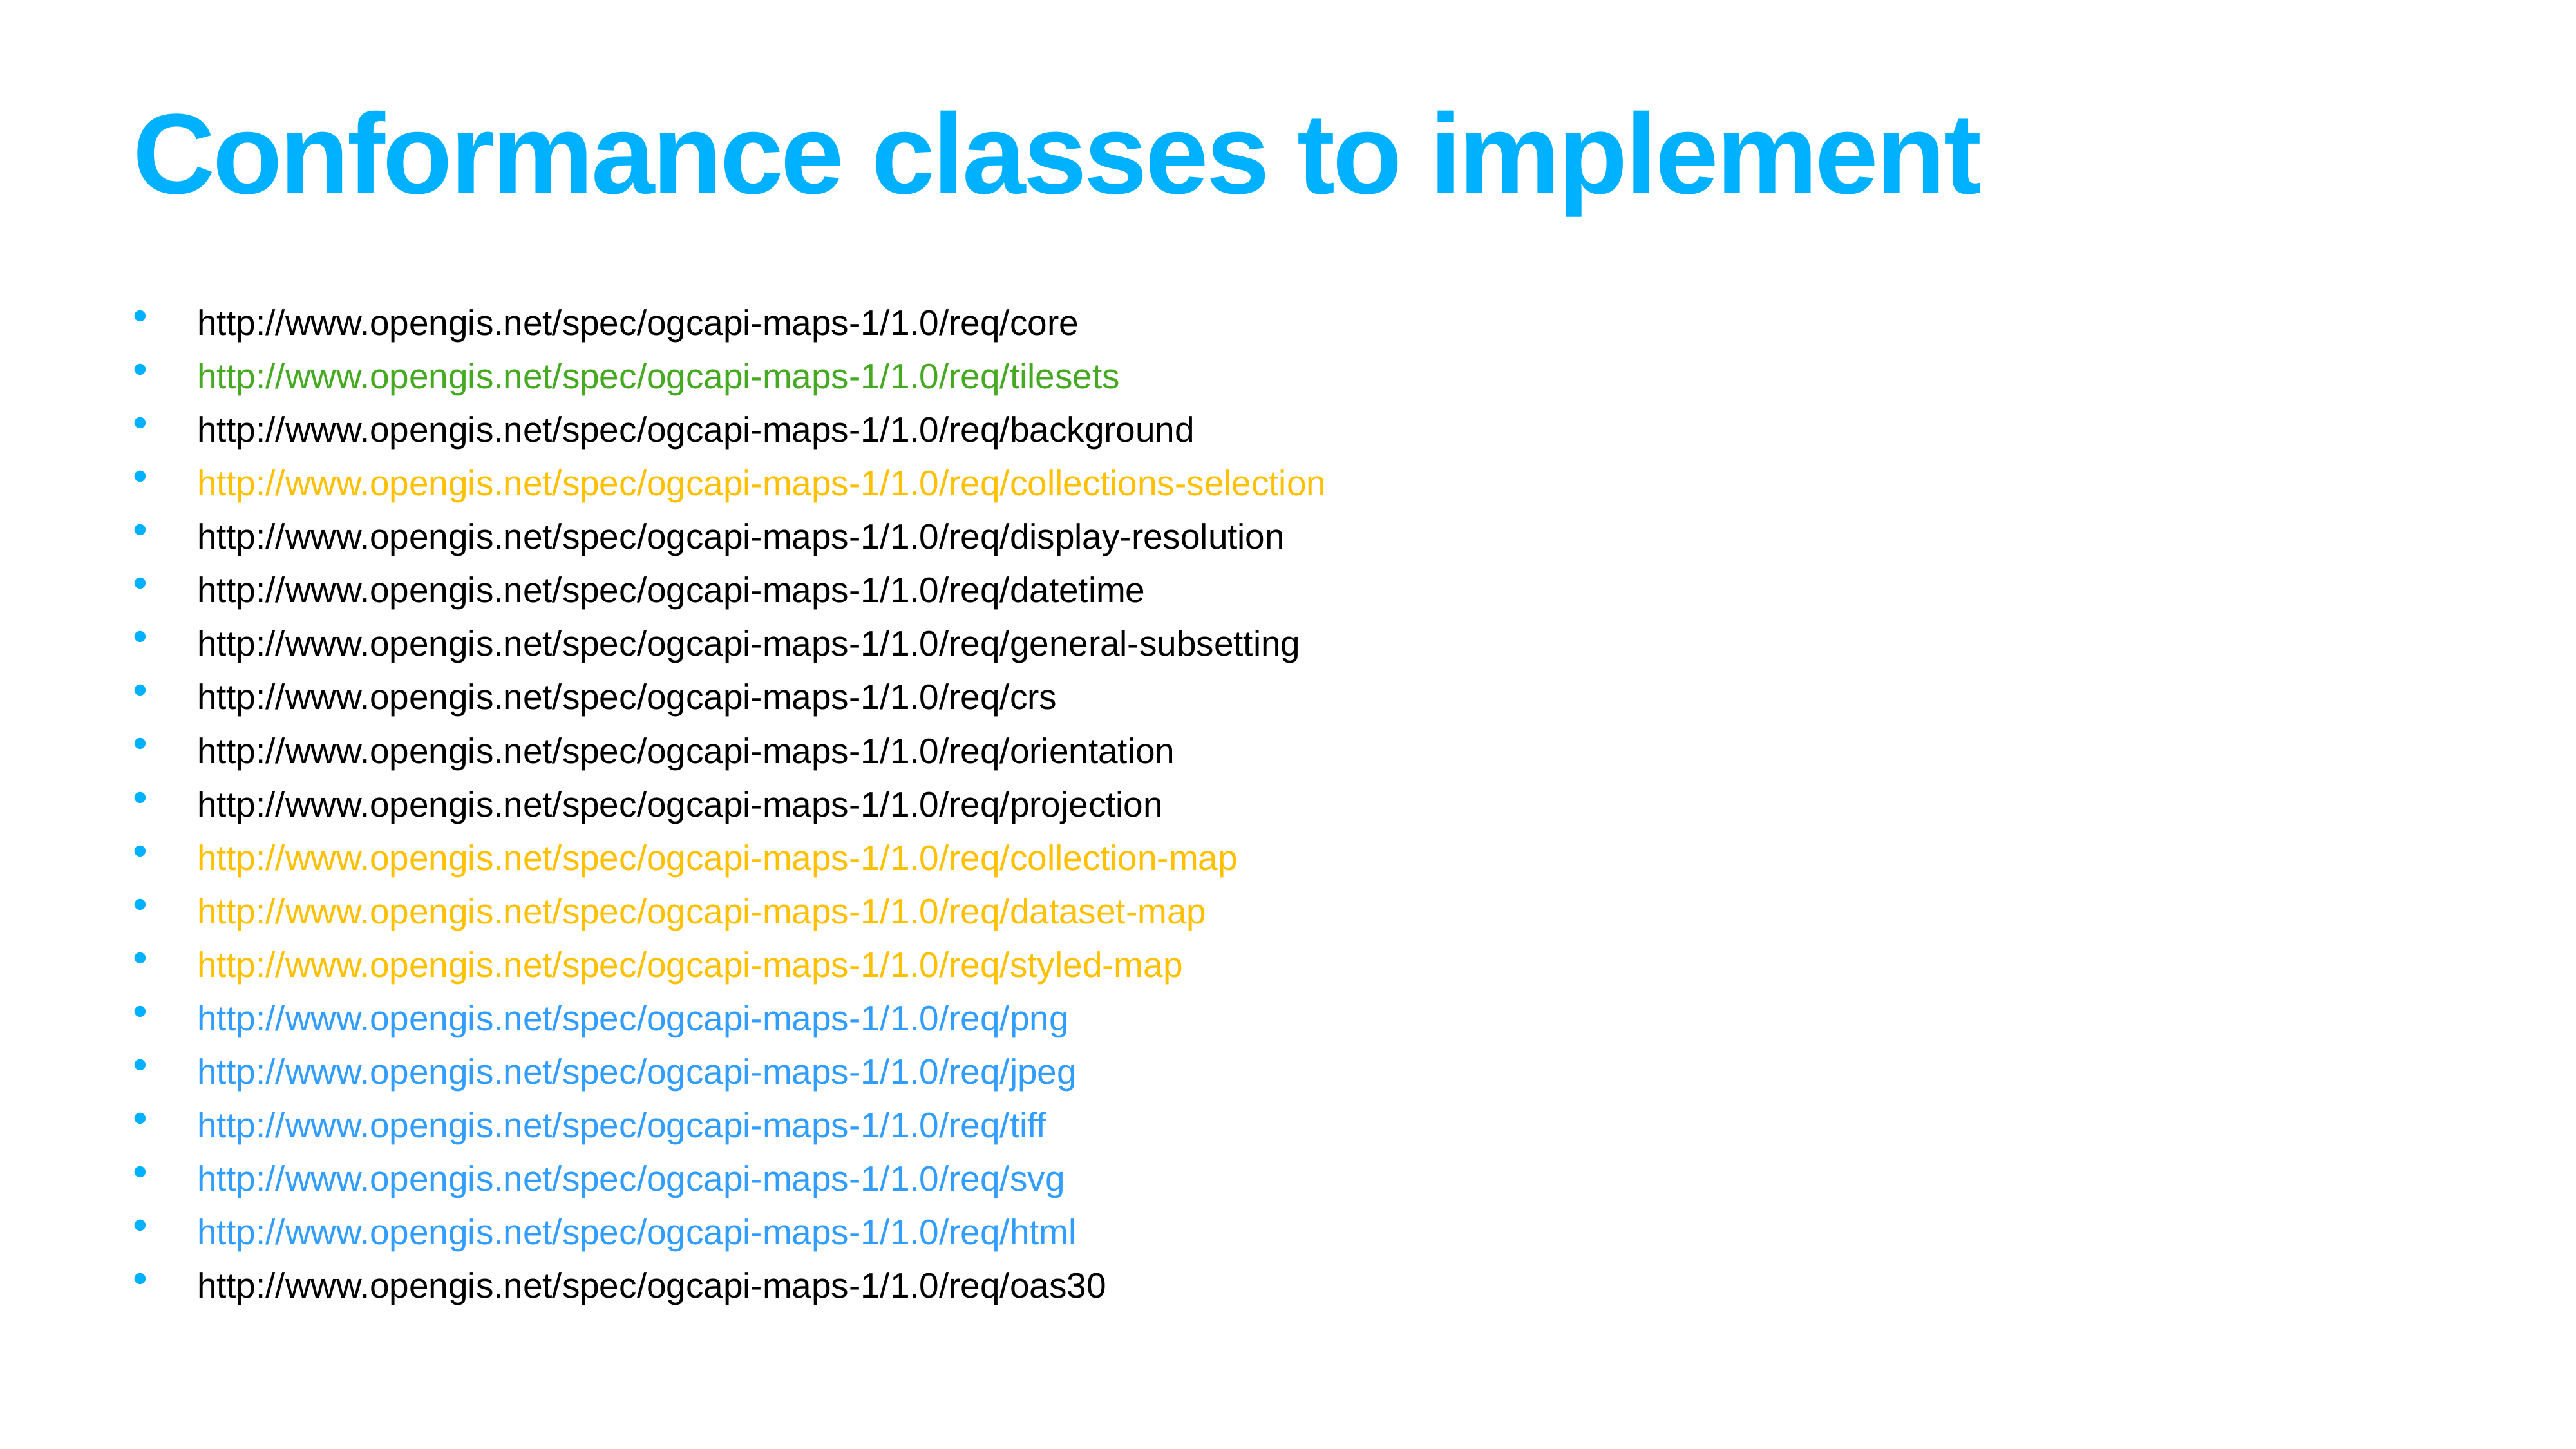

# Conformance classes to implement
http://www.opengis.net/spec/ogcapi-maps-1/1.0/req/core
http://www.opengis.net/spec/ogcapi-maps-1/1.0/req/tilesets
http://www.opengis.net/spec/ogcapi-maps-1/1.0/req/background
http://www.opengis.net/spec/ogcapi-maps-1/1.0/req/collections-selection
http://www.opengis.net/spec/ogcapi-maps-1/1.0/req/display-resolution
http://www.opengis.net/spec/ogcapi-maps-1/1.0/req/datetime
http://www.opengis.net/spec/ogcapi-maps-1/1.0/req/general-subsetting
http://www.opengis.net/spec/ogcapi-maps-1/1.0/req/crs
http://www.opengis.net/spec/ogcapi-maps-1/1.0/req/orientation
http://www.opengis.net/spec/ogcapi-maps-1/1.0/req/projection
http://www.opengis.net/spec/ogcapi-maps-1/1.0/req/collection-map
http://www.opengis.net/spec/ogcapi-maps-1/1.0/req/dataset-map
http://www.opengis.net/spec/ogcapi-maps-1/1.0/req/styled-map
http://www.opengis.net/spec/ogcapi-maps-1/1.0/req/png
http://www.opengis.net/spec/ogcapi-maps-1/1.0/req/jpeg
http://www.opengis.net/spec/ogcapi-maps-1/1.0/req/tiff
http://www.opengis.net/spec/ogcapi-maps-1/1.0/req/svg
http://www.opengis.net/spec/ogcapi-maps-1/1.0/req/html
http://www.opengis.net/spec/ogcapi-maps-1/1.0/req/oas30